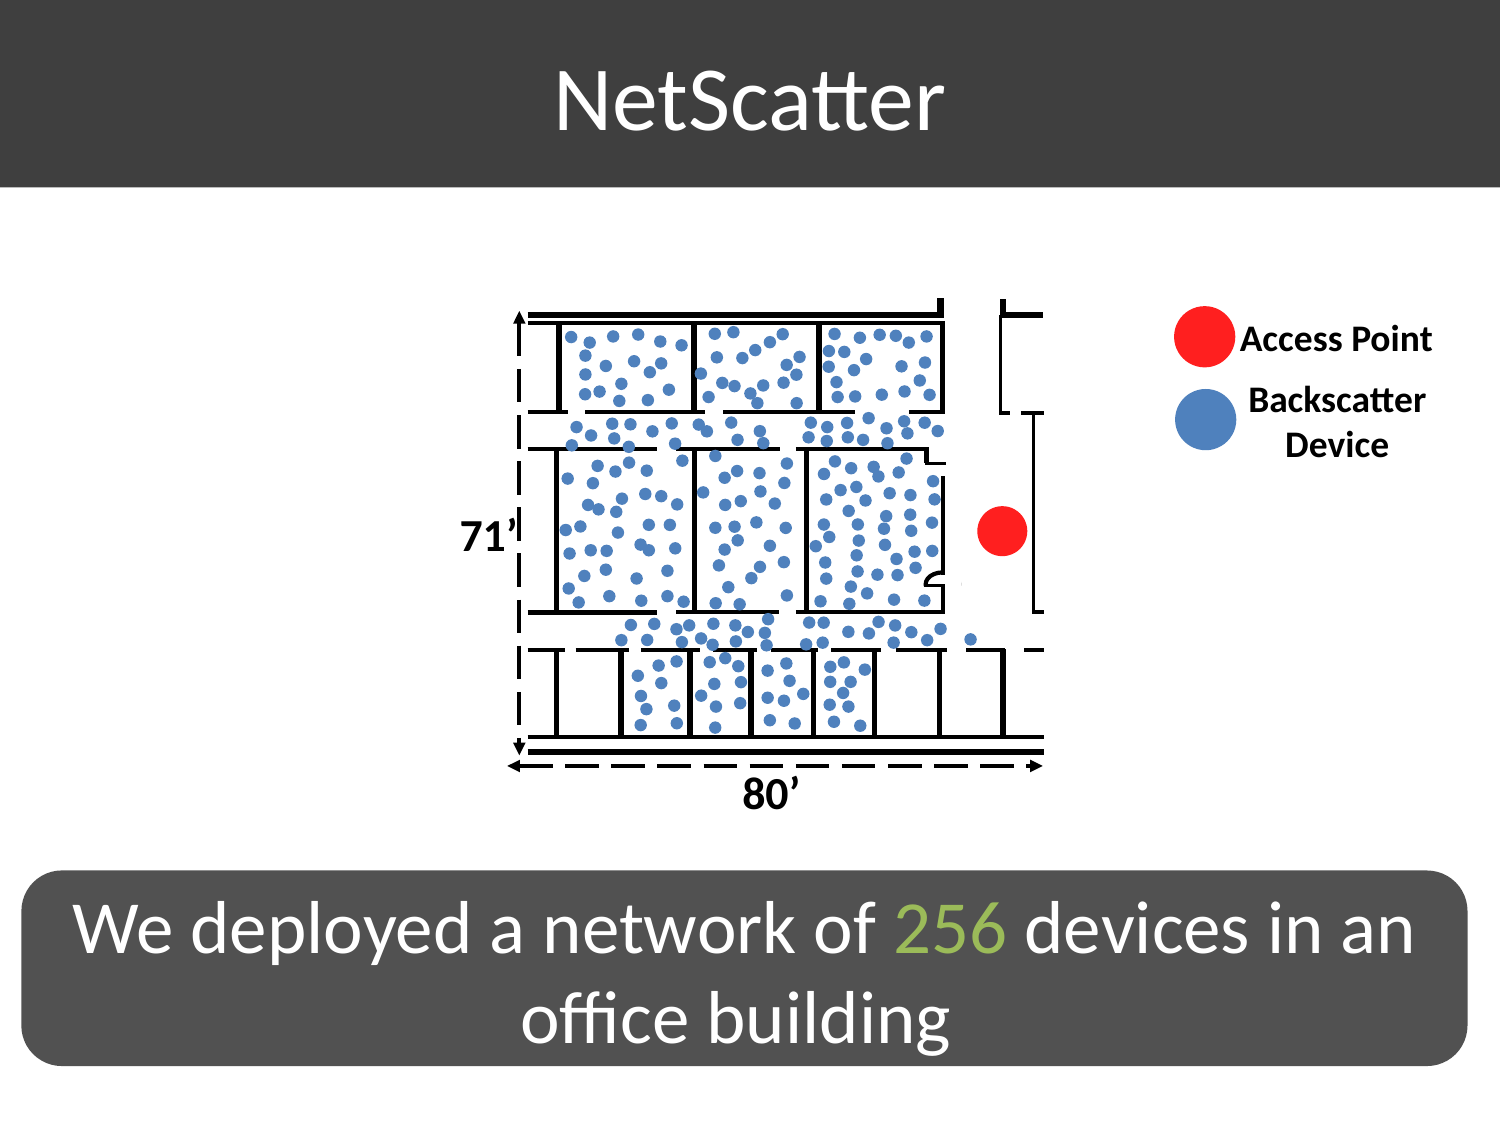

NetScatter

71’

80’

Access Point

Backscatter Device
We deployed a network of 256 devices in an office building